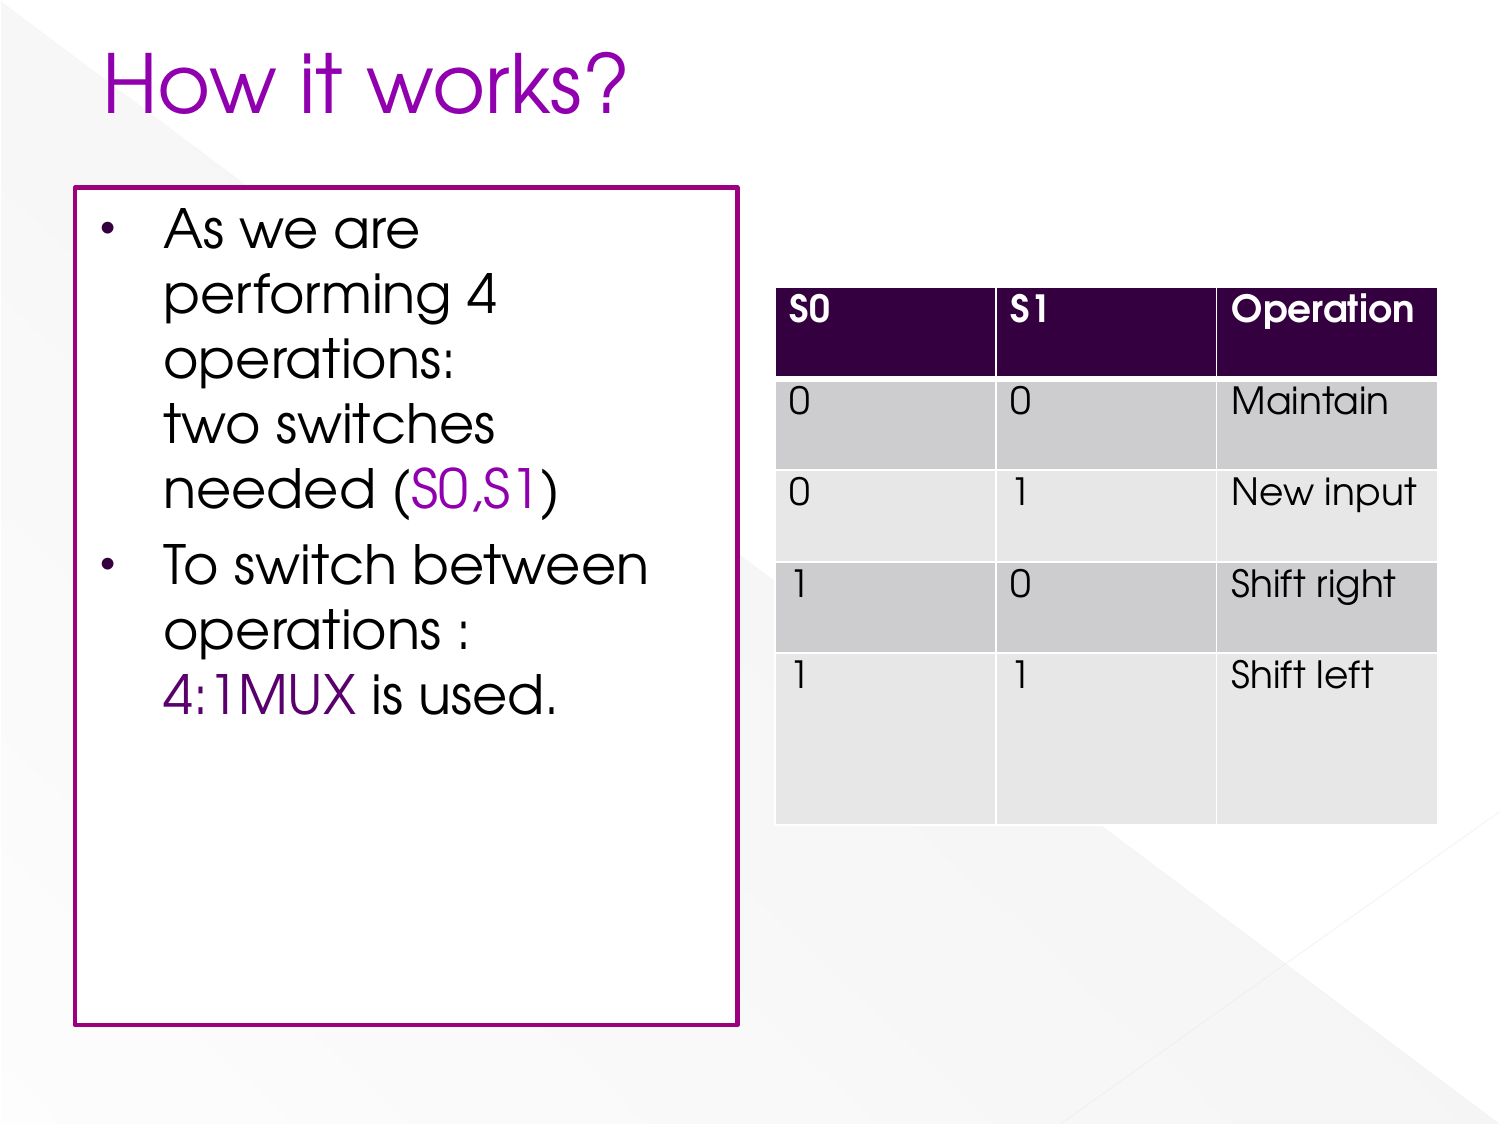

# How it works?
As we are performing 4 operations:
two switches needed (S0,S1)
To switch between operations :
4:1MUX is used.
| S0 | S1 | Operation |
| --- | --- | --- |
| 0 | 0 | Maintain |
| 0 | 1 | New input |
| 1 | 0 | Shift right |
| 1 | 1 | Shift left |